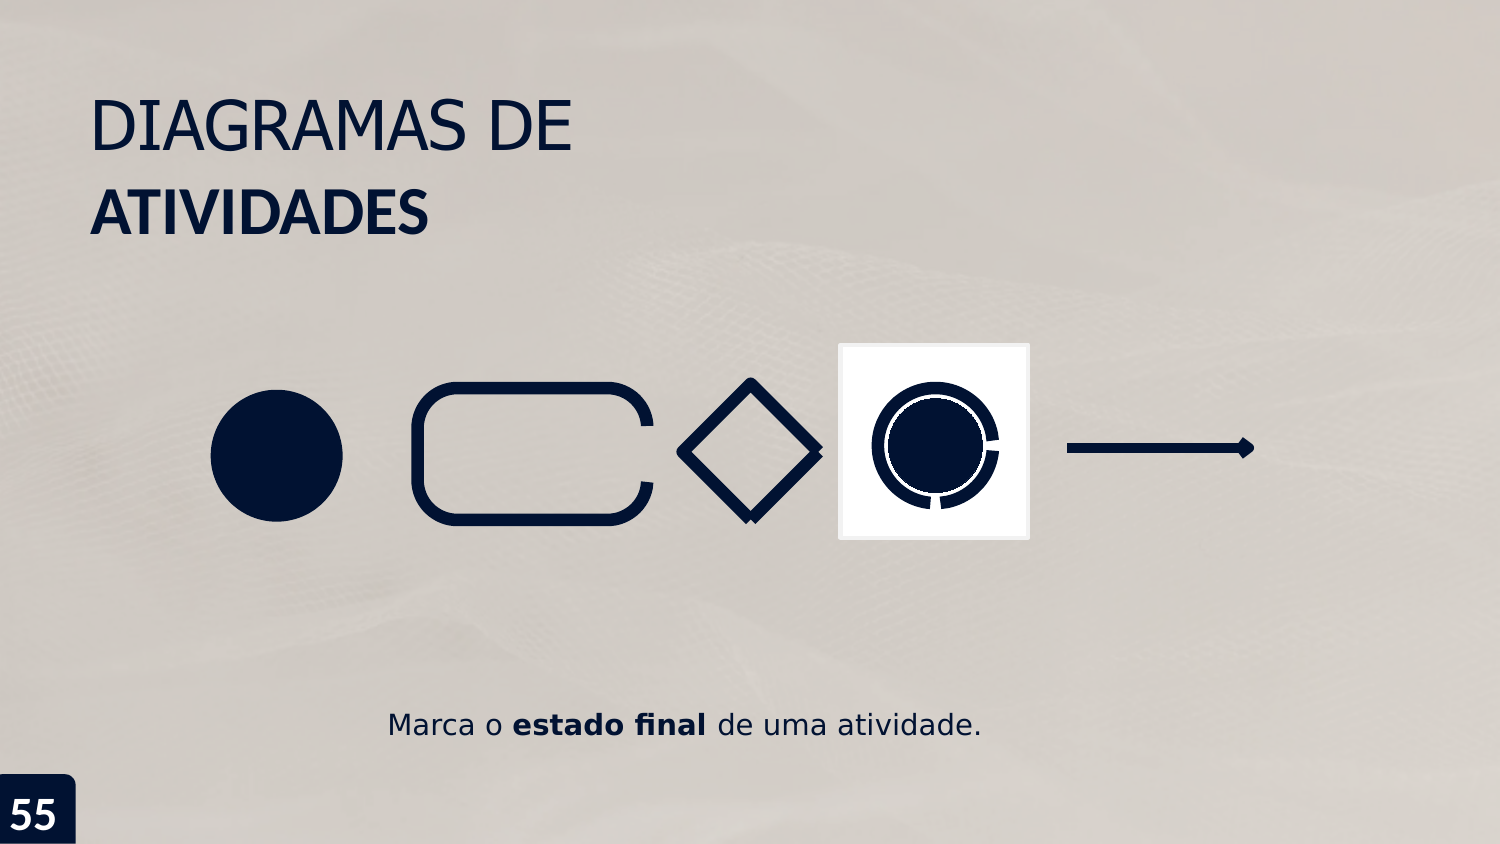

# DIAGRAMAS DE
ATIVIDADES

Marca o estado final de uma atividade.

55